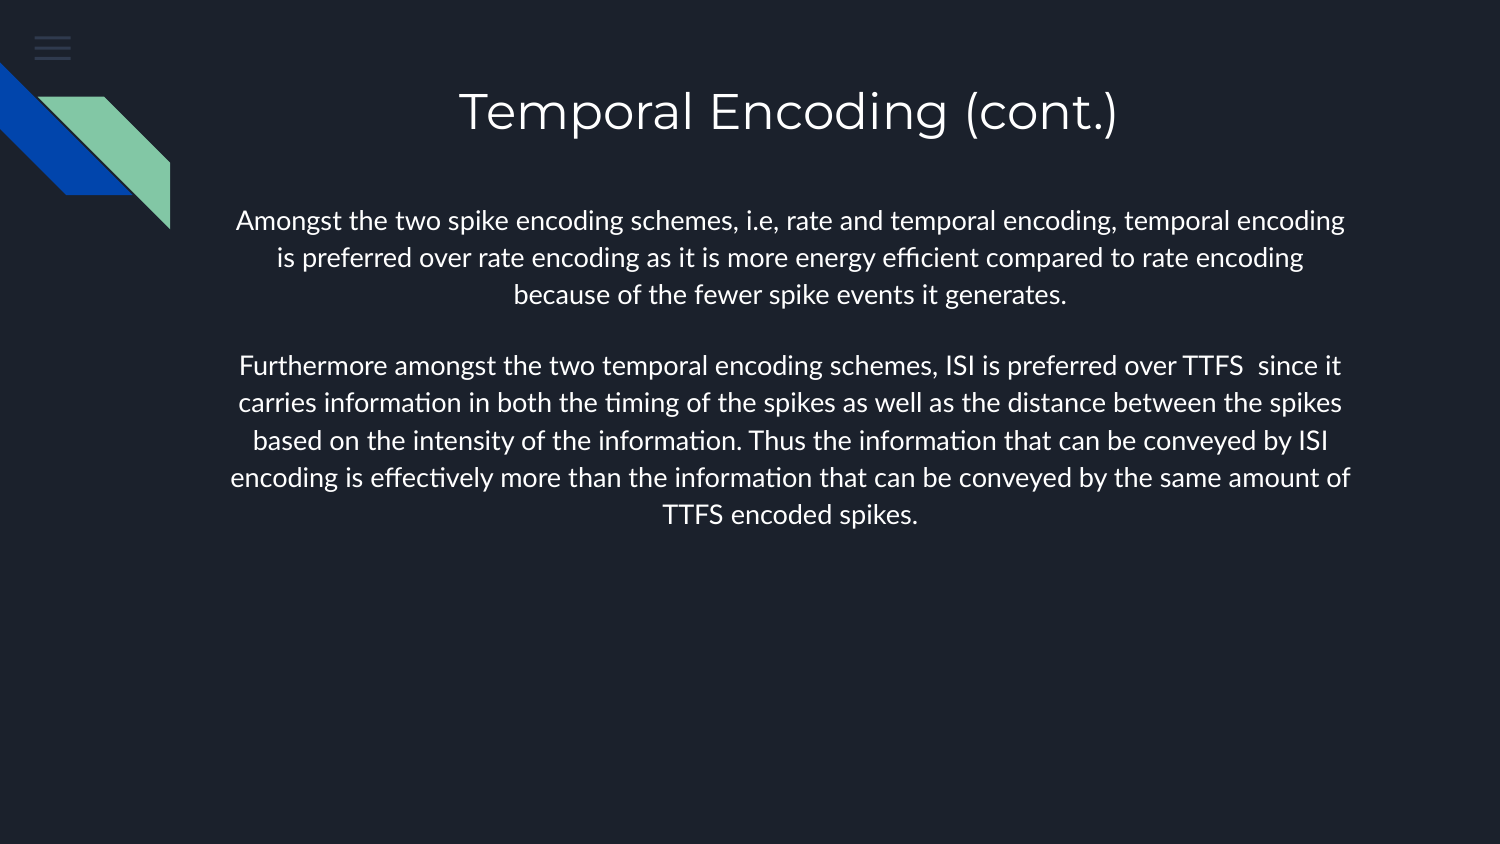

# Temporal Encoding (cont.)
Amongst the two spike encoding schemes, i.e, rate and temporal encoding, temporal encoding is preferred over rate encoding as it is more energy efficient compared to rate encoding because of the fewer spike events it generates.
Furthermore amongst the two temporal encoding schemes, ISI is preferred over TTFS  since it carries information in both the timing of the spikes as well as the distance between the spikes based on the intensity of the information. Thus the information that can be conveyed by ISI encoding is effectively more than the information that can be conveyed by the same amount of TTFS encoded spikes.